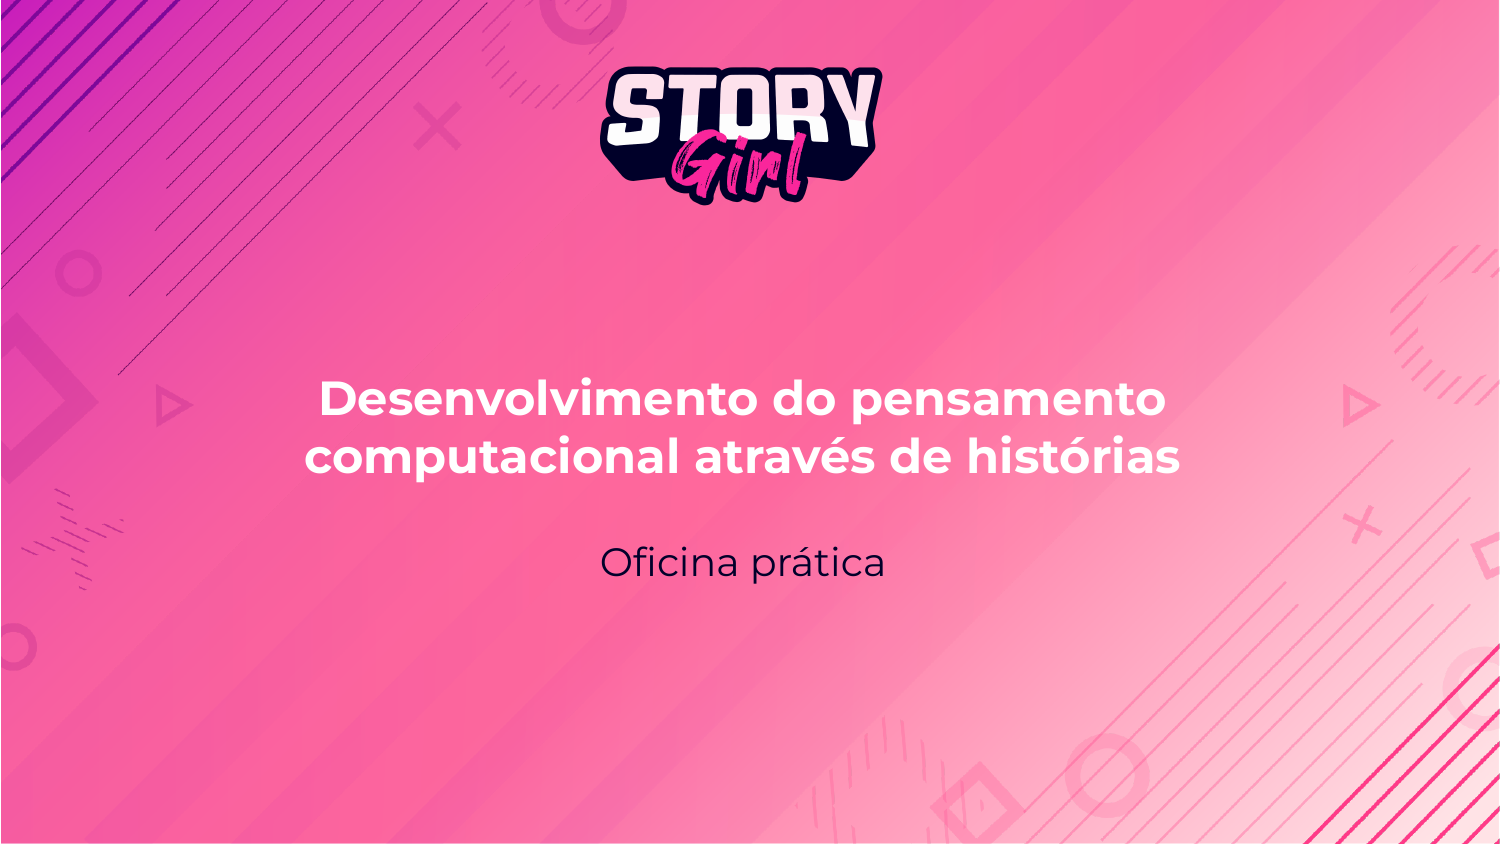

# Desenvolvimento do pensamento computacional através de histórias
Oficina prática